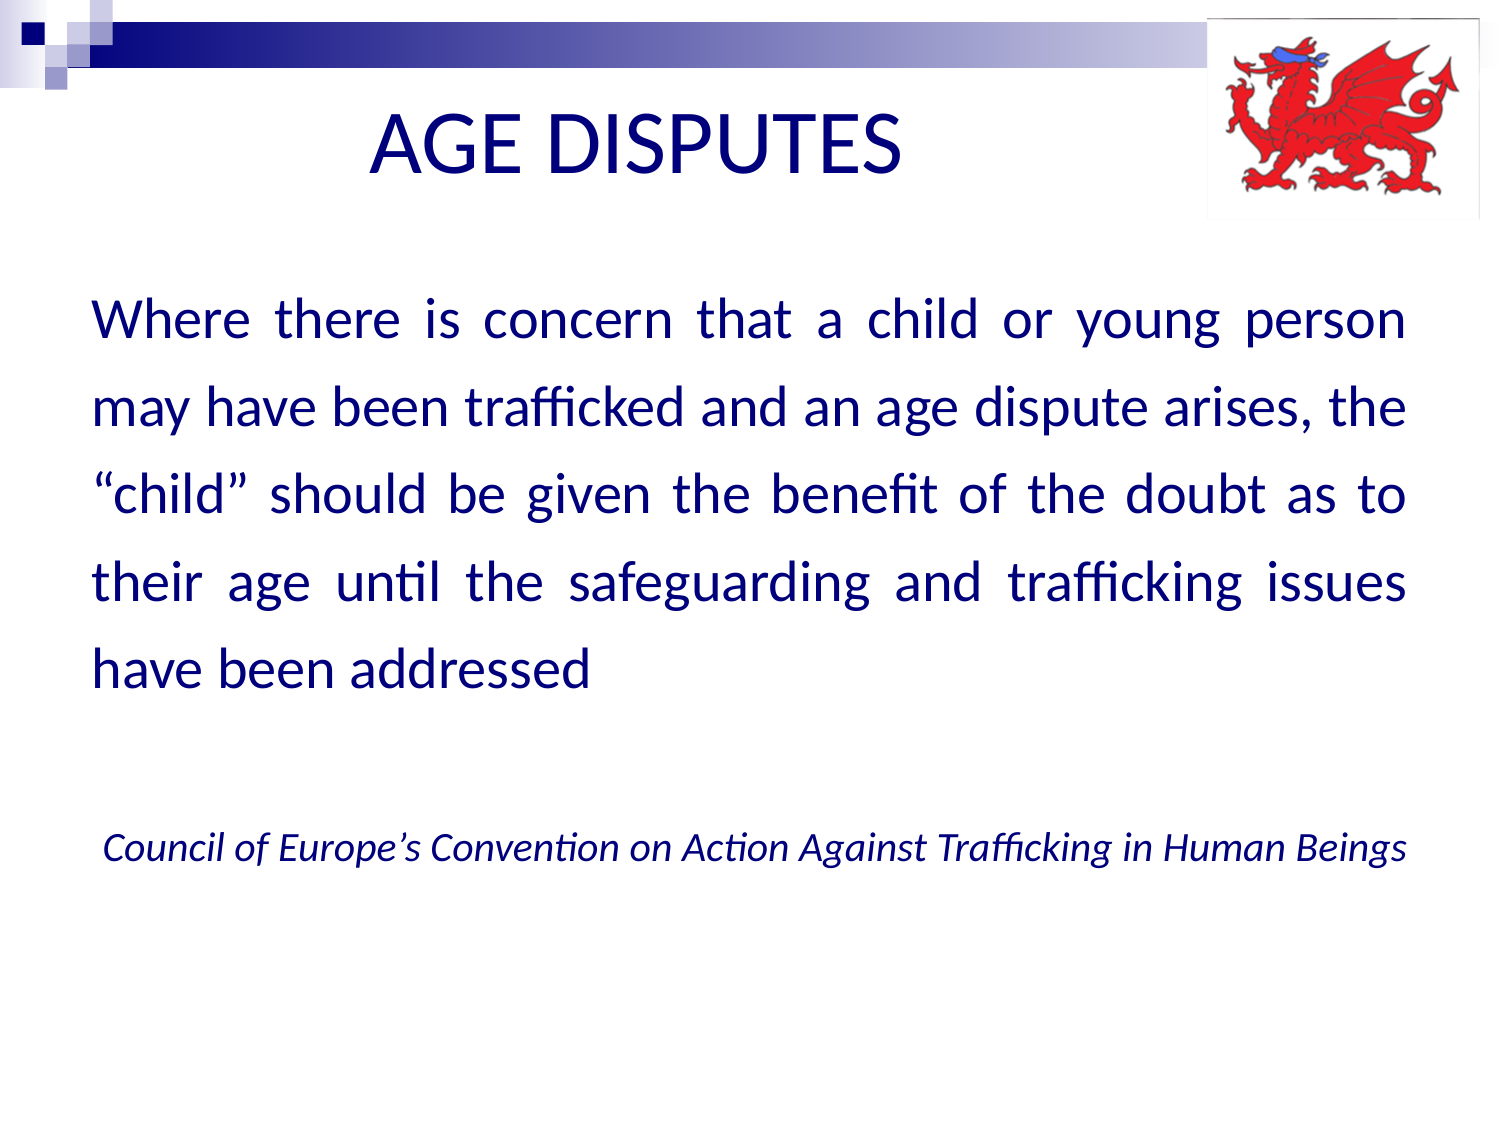

# AGE DISPUTES
Where there is concern that a child or young person may have been trafficked and an age dispute arises, the “child” should be given the benefit of the doubt as to their age until the safeguarding and trafficking issues have been addressed

Council of Europe’s Convention on Action Against Trafficking in Human Beings